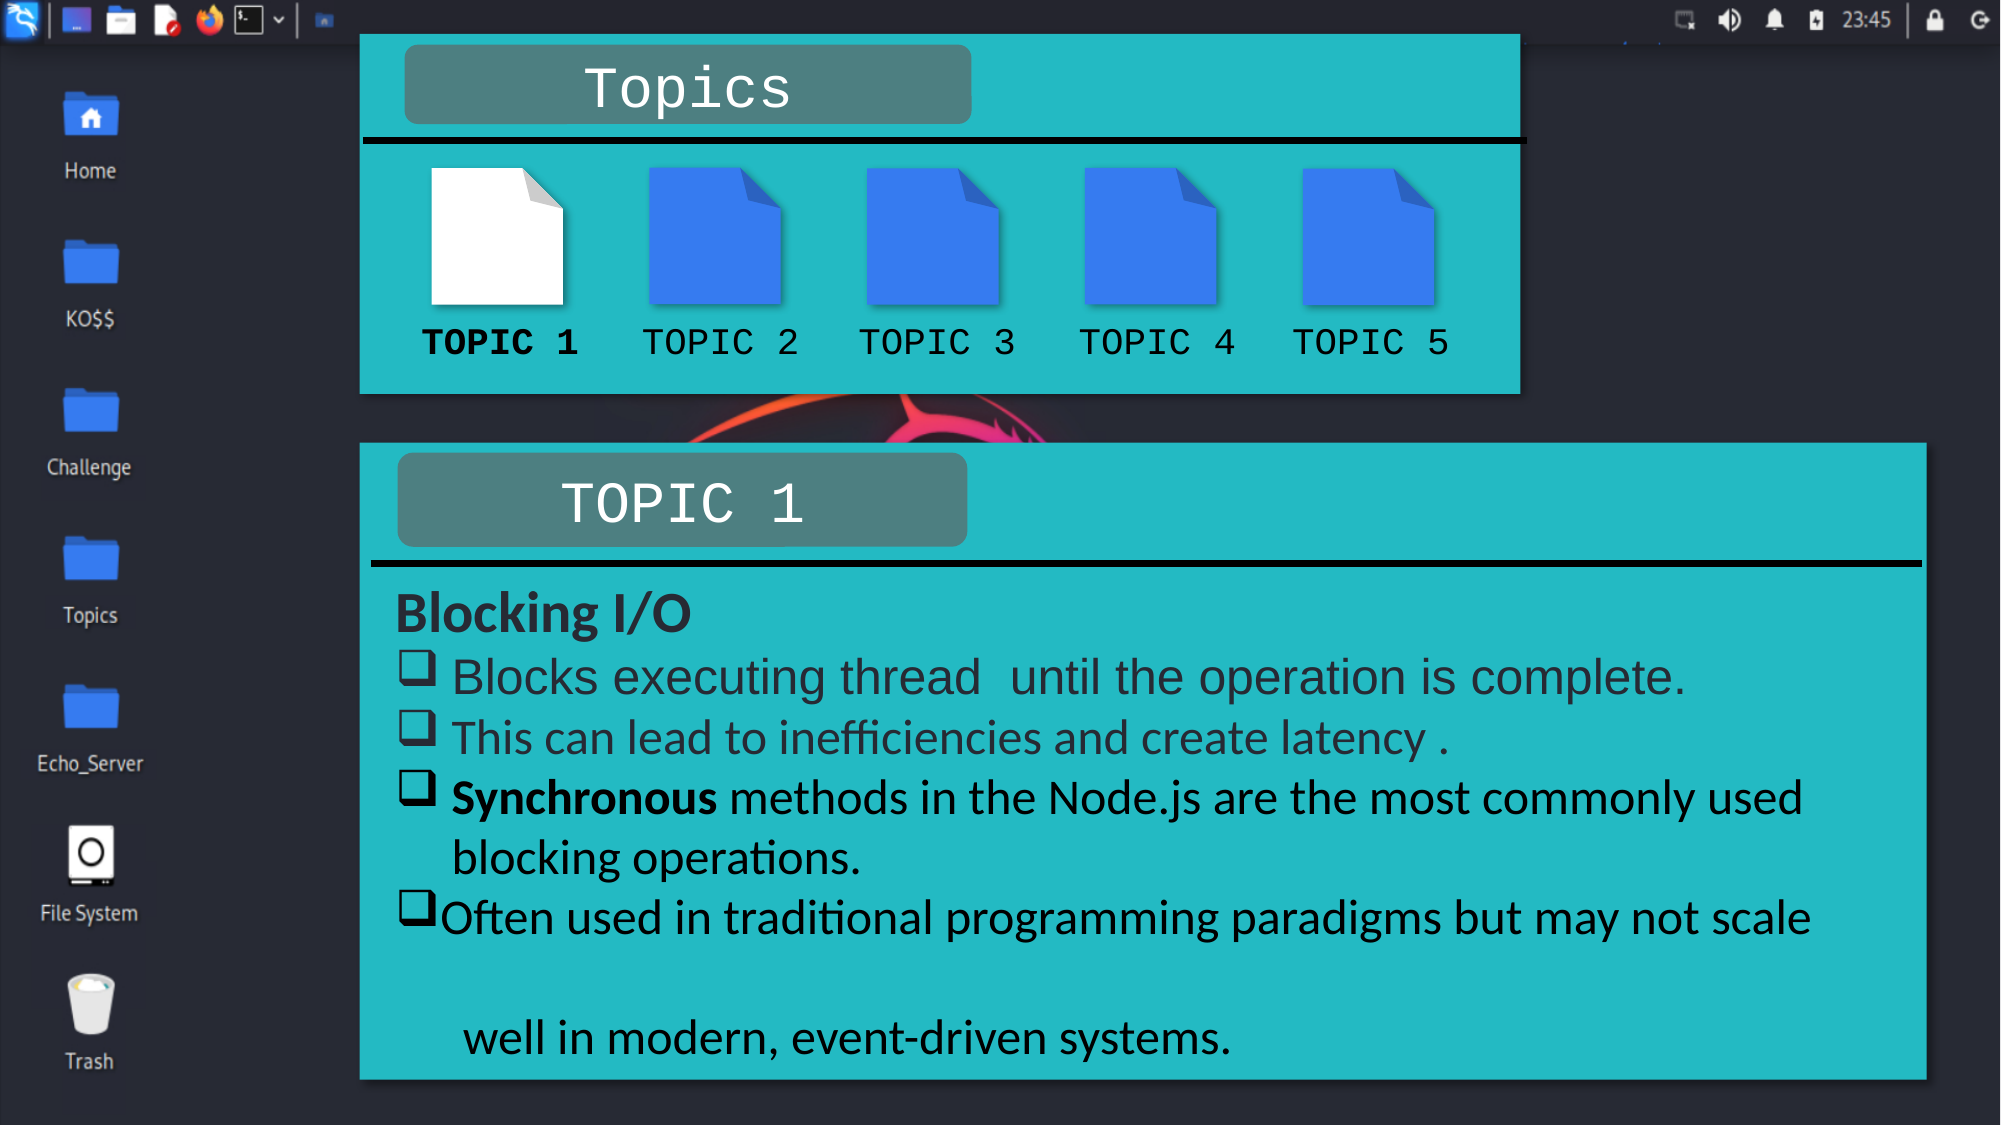

Topics

TOPIC 1
TOPIC 2
TOPIC 3
TOPIC 4
TOPIC 5

TOPIC 1
Blocking I/O
Blocks executing thread  until the operation is complete.
This can lead to inefficiencies and create latency .
Synchronous methods in the Node.js are the most commonly used blocking operations.
Often used in traditional programming paradigms but may not scale
      well in modern, event-driven systems.